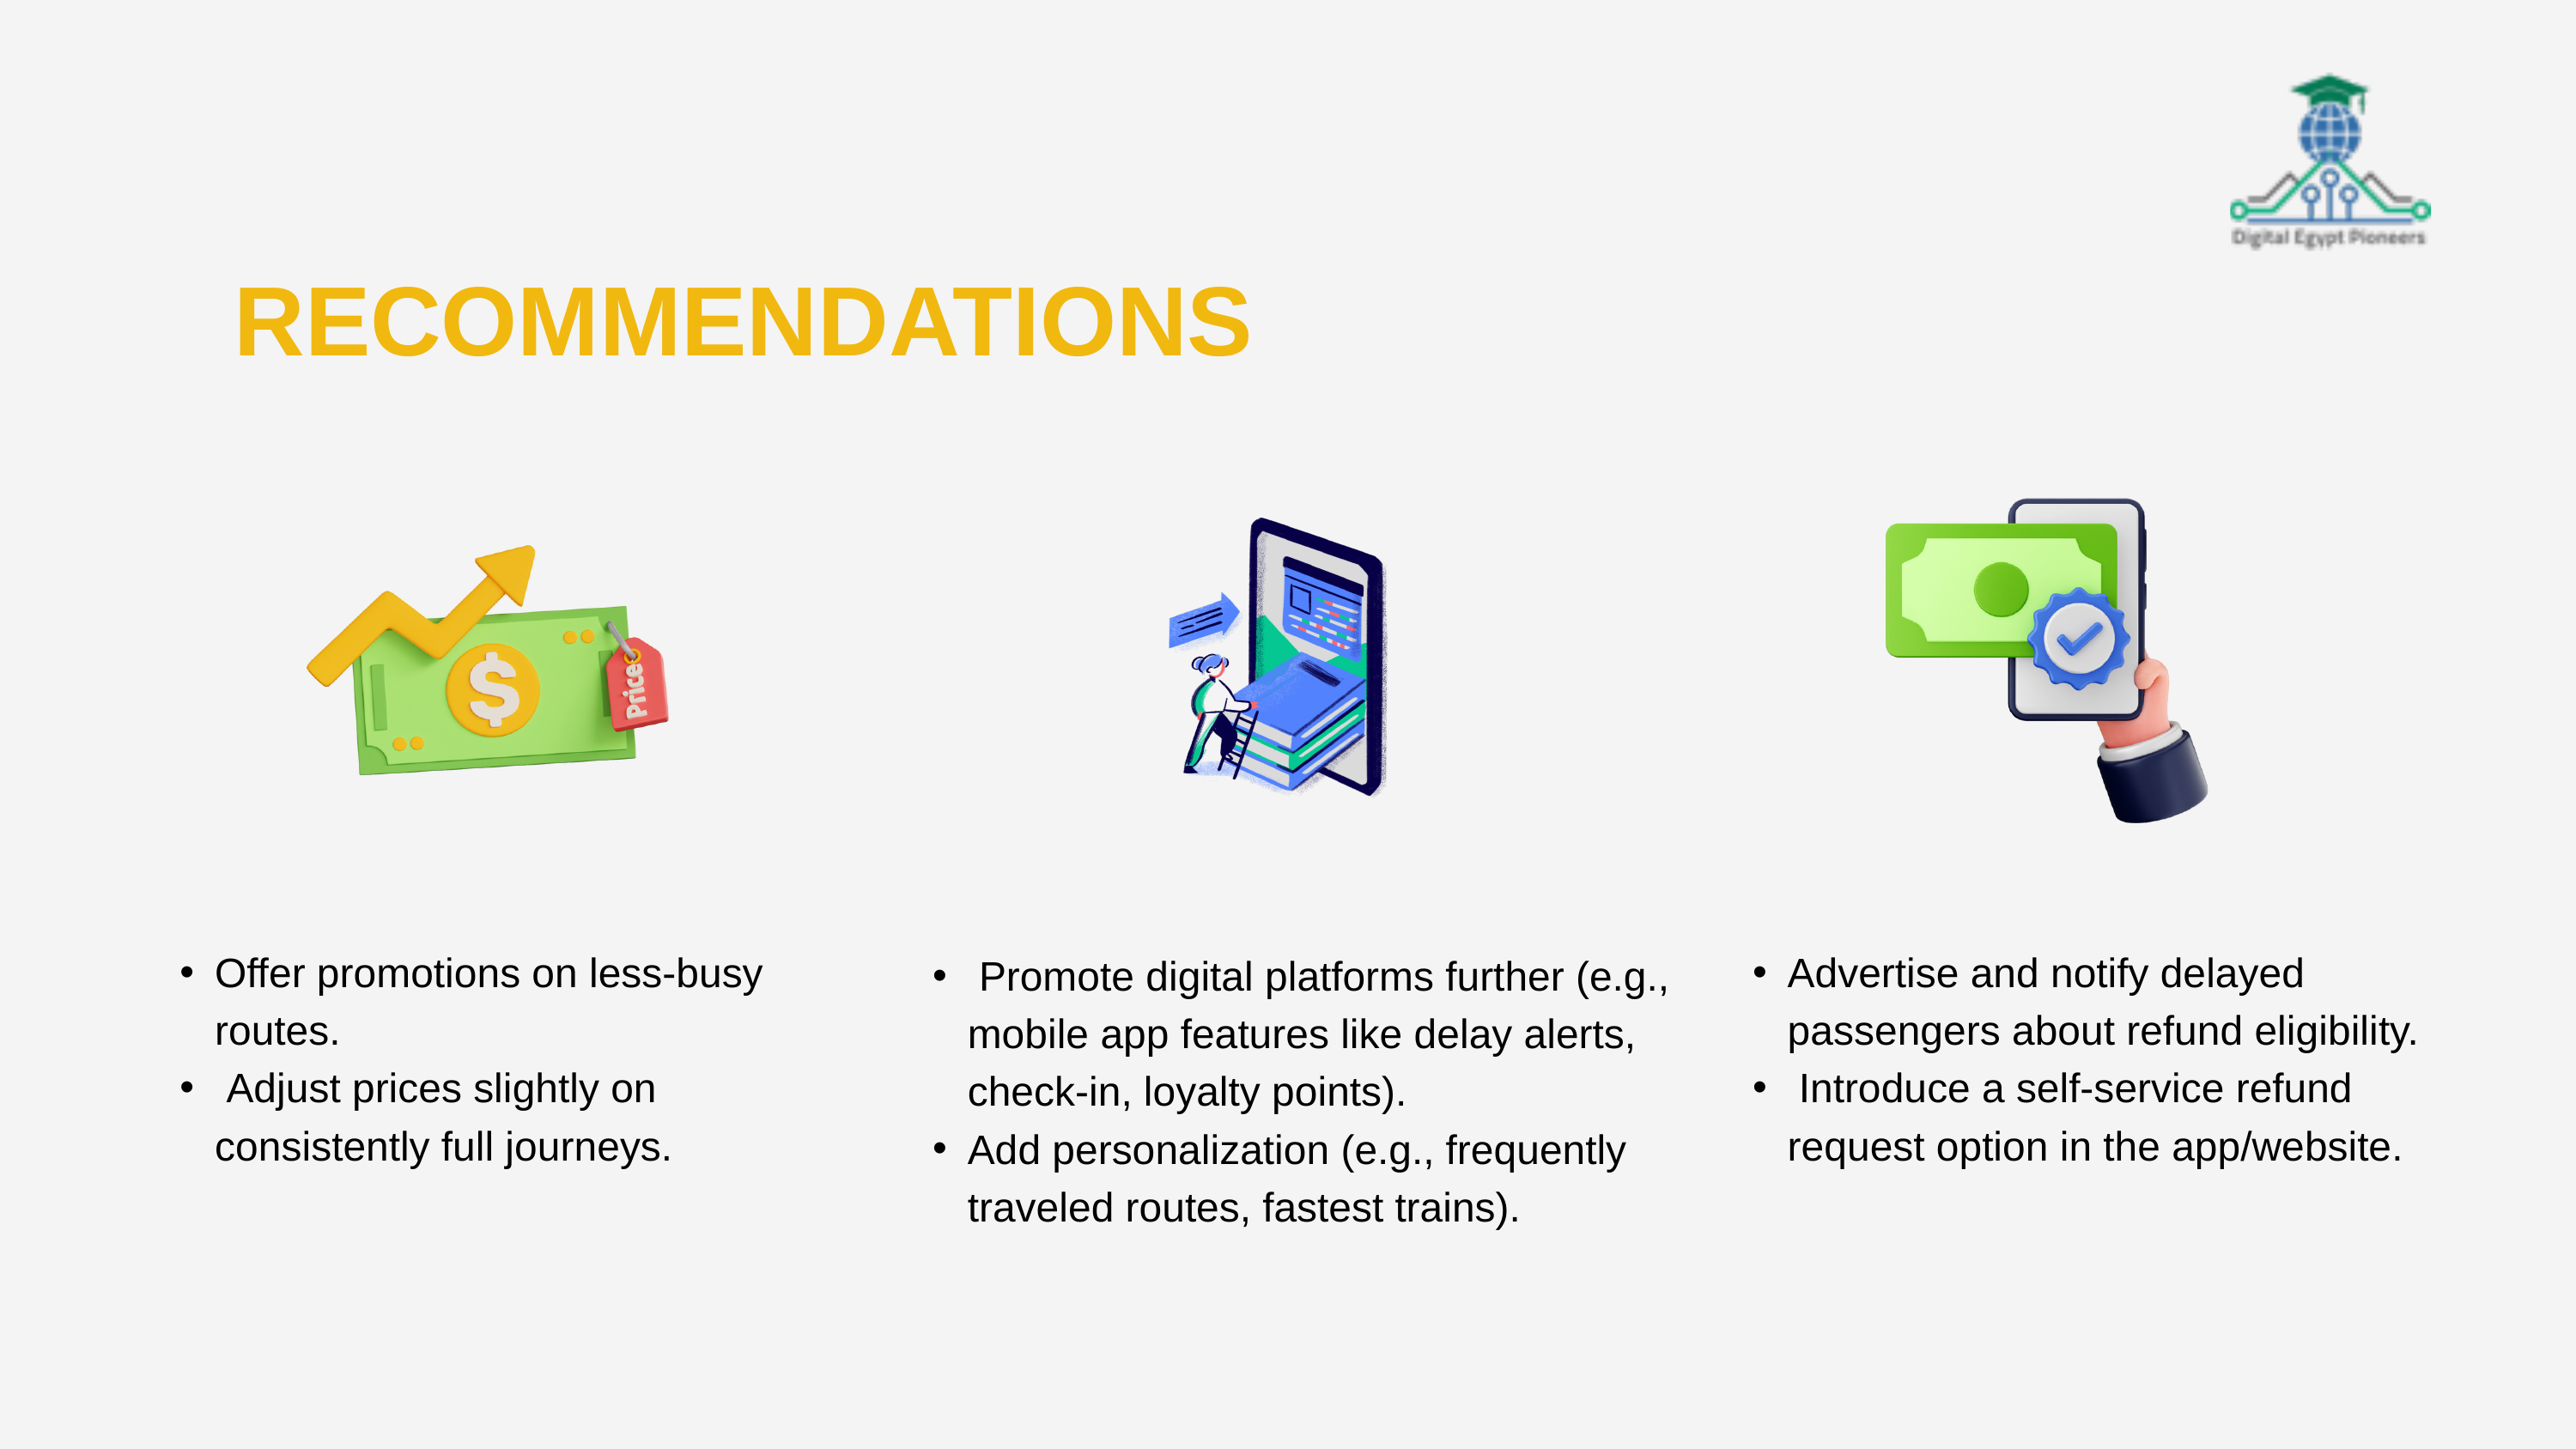

RECOMMENDATIONS

Offer promotions on less-busy routes.
 Adjust prices slightly on consistently full journeys.

Advertise and notify delayed passengers about refund eligibility.
 Introduce a self-service refund request option in the app/website.

 Promote digital platforms further (e.g., mobile app features like delay alerts, check-in, loyalty points).
Add personalization (e.g., frequently traveled routes, fastest trains).